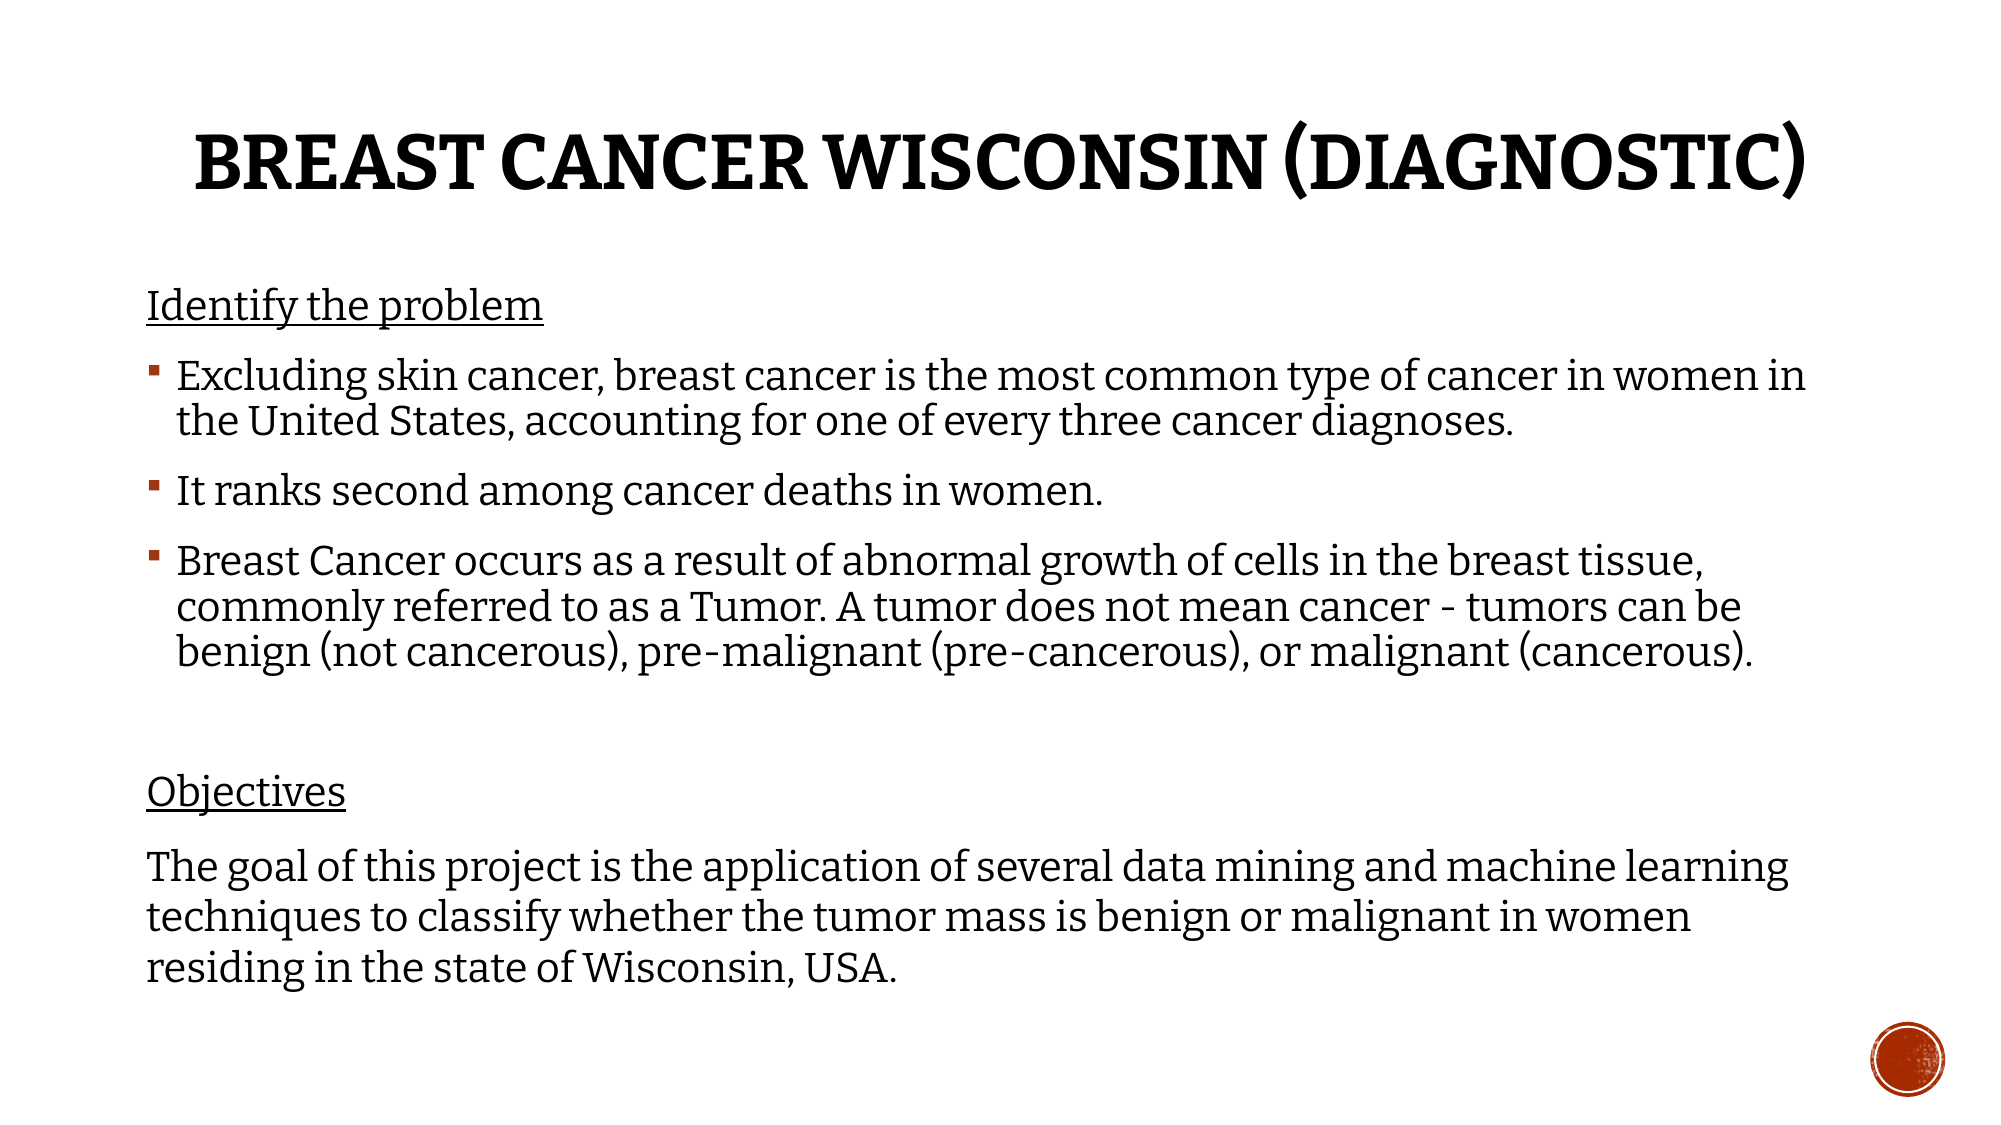

# Breast Cancer Wisconsin (Diagnostic)
Identify the problem
Excluding skin cancer, breast cancer is the most common type of cancer in women in the United States, accounting for one of every three cancer diagnoses.
It ranks second among cancer deaths in women.
Breast Cancer occurs as a result of abnormal growth of cells in the breast tissue, commonly referred to as a Tumor. A tumor does not mean cancer - tumors can be benign (not cancerous), pre-malignant (pre-cancerous), or malignant (cancerous).

Objectives
The goal of this project is the application of several data mining and machine learning techniques to classify whether the tumor mass is benign or malignant in women residing in the state of Wisconsin, USA.